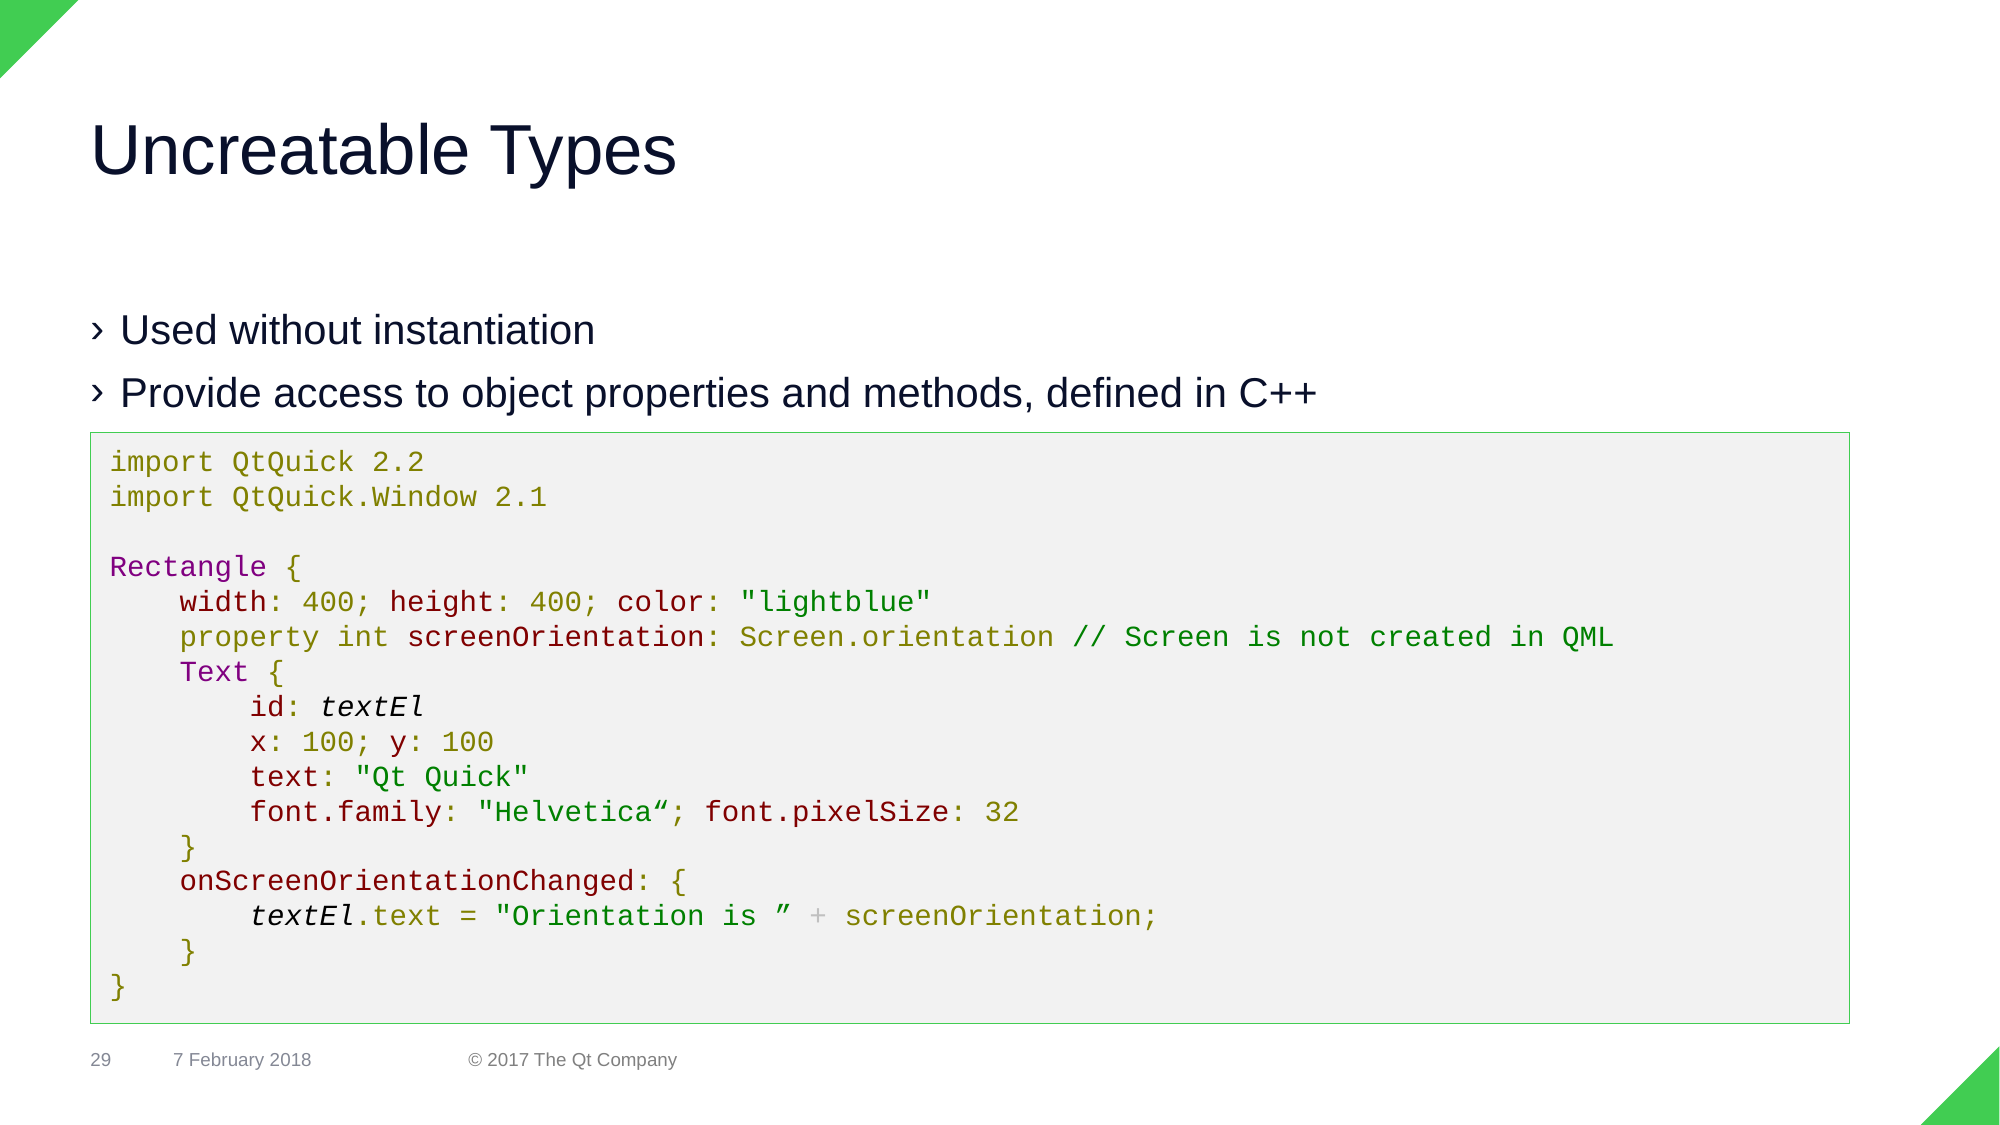

# Uncreatable Types
Used without instantiation
Provide access to object properties and methods, defined in C++
import QtQuick 2.2
import QtQuick.Window 2.1
Rectangle {
    width: 400; height: 400; color: "lightblue"
    property int screenOrientation: Screen.orientation // Screen is not created in QML
    Text {
        id: textEl
        x: 100; y: 100
        text: "Qt Quick"
        font.family: "Helvetica“; font.pixelSize: 32
    }
    onScreenOrientationChanged: {
        textEl.text = "Orientation is ” + screenOrientation;
    }
}
7 February 2018
29
© 2017 The Qt Company